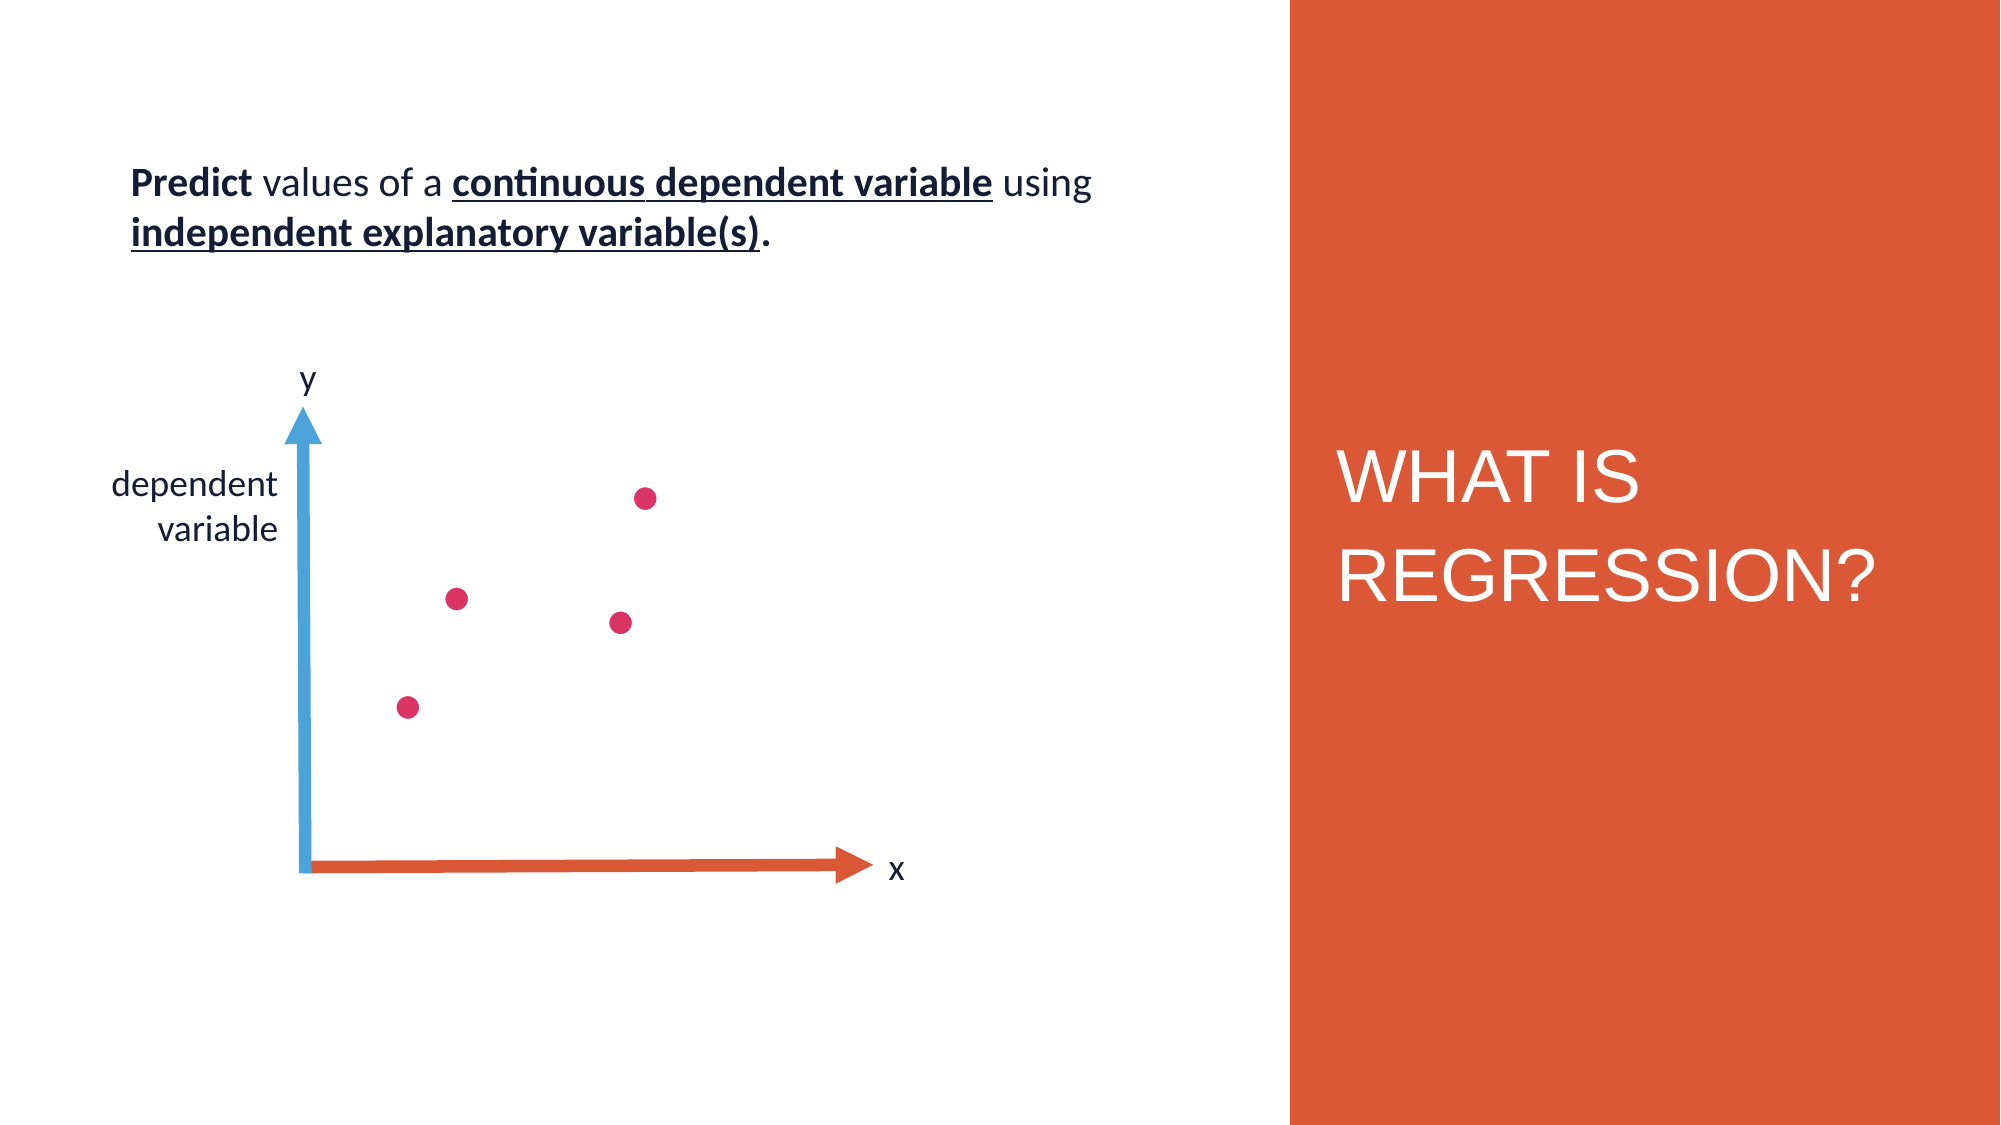

Predict values of a continuous dependent variable using independent explanatory variable(s).
WHAT IS REGRESSION?
y
dependent variable

x